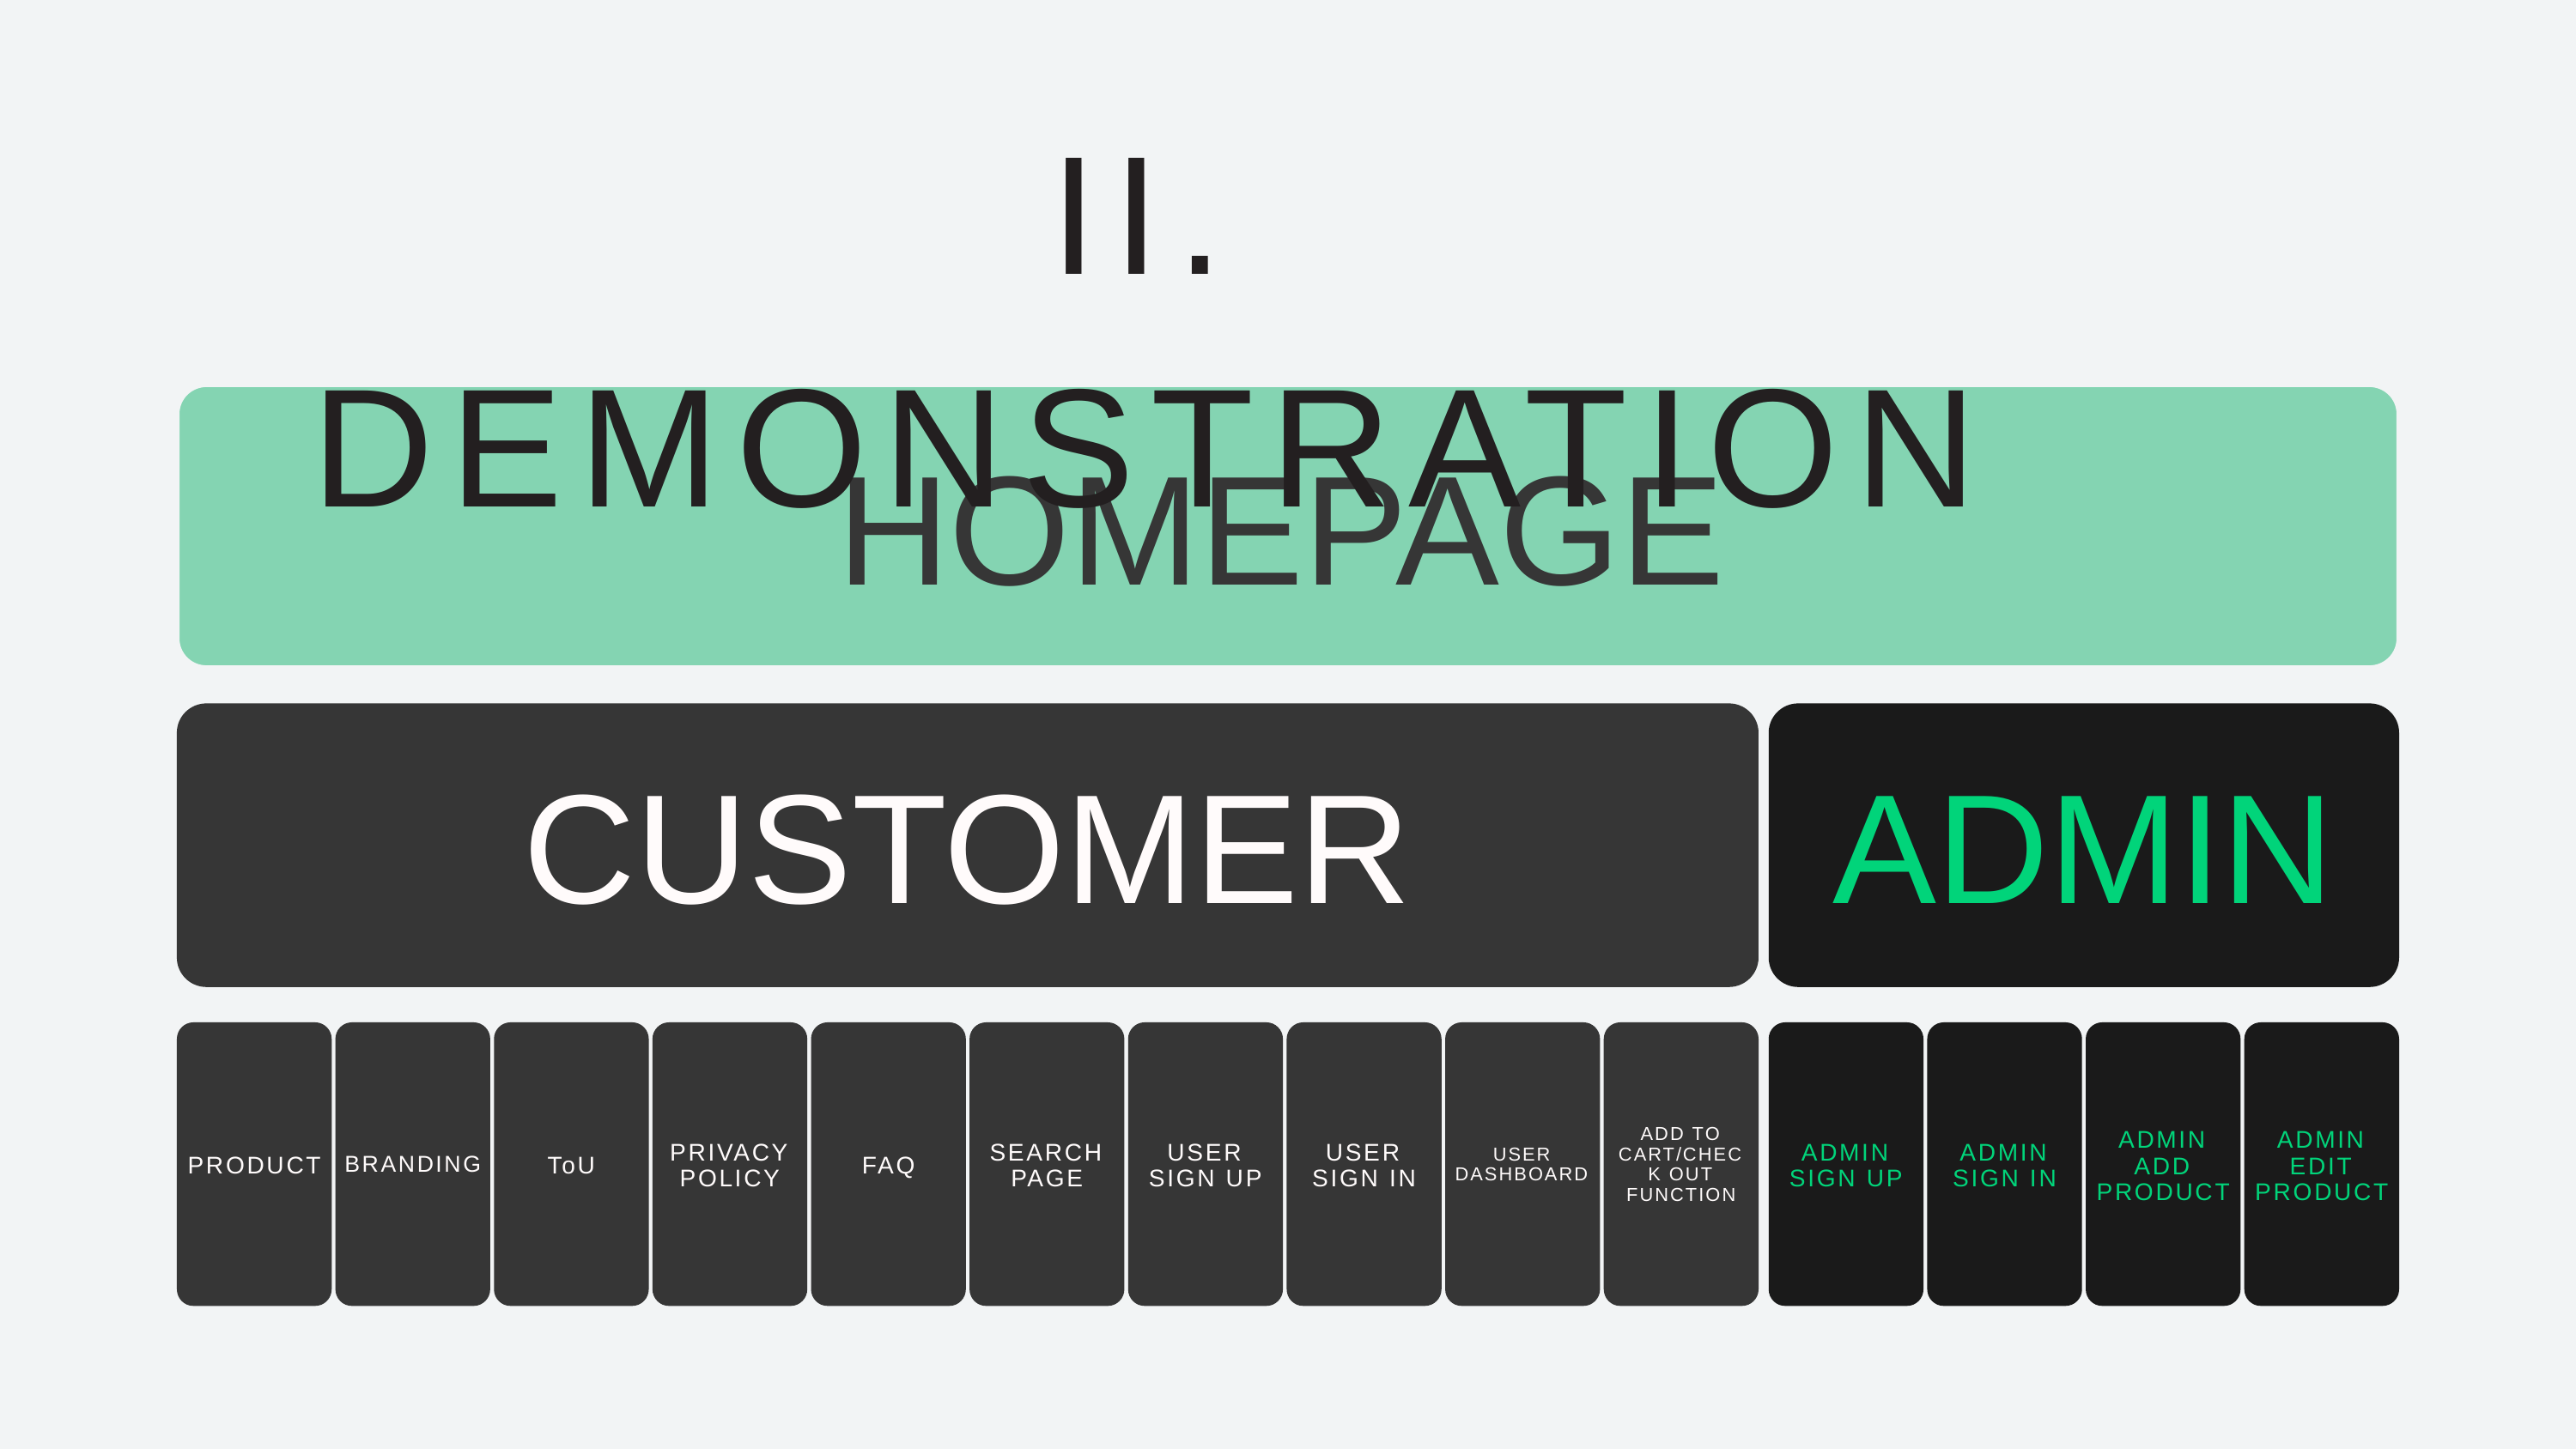

II. DEMONSTRATION

HOMEPAGE

CUSTOMER
ADMIN

ADD TO CART/CHECK OUT FUNCTION
ADMIN ADD PRODUCT
ADMIN EDIT PRODUCT
PRIVACY POLICY
SEARCH PAGE
USER SIGN UP
USER SIGN IN
ADMIN SIGN UP
ADMIN SIGN IN
USER DASHBOARD
BRANDING
PRODUCT
ToU
FAQ